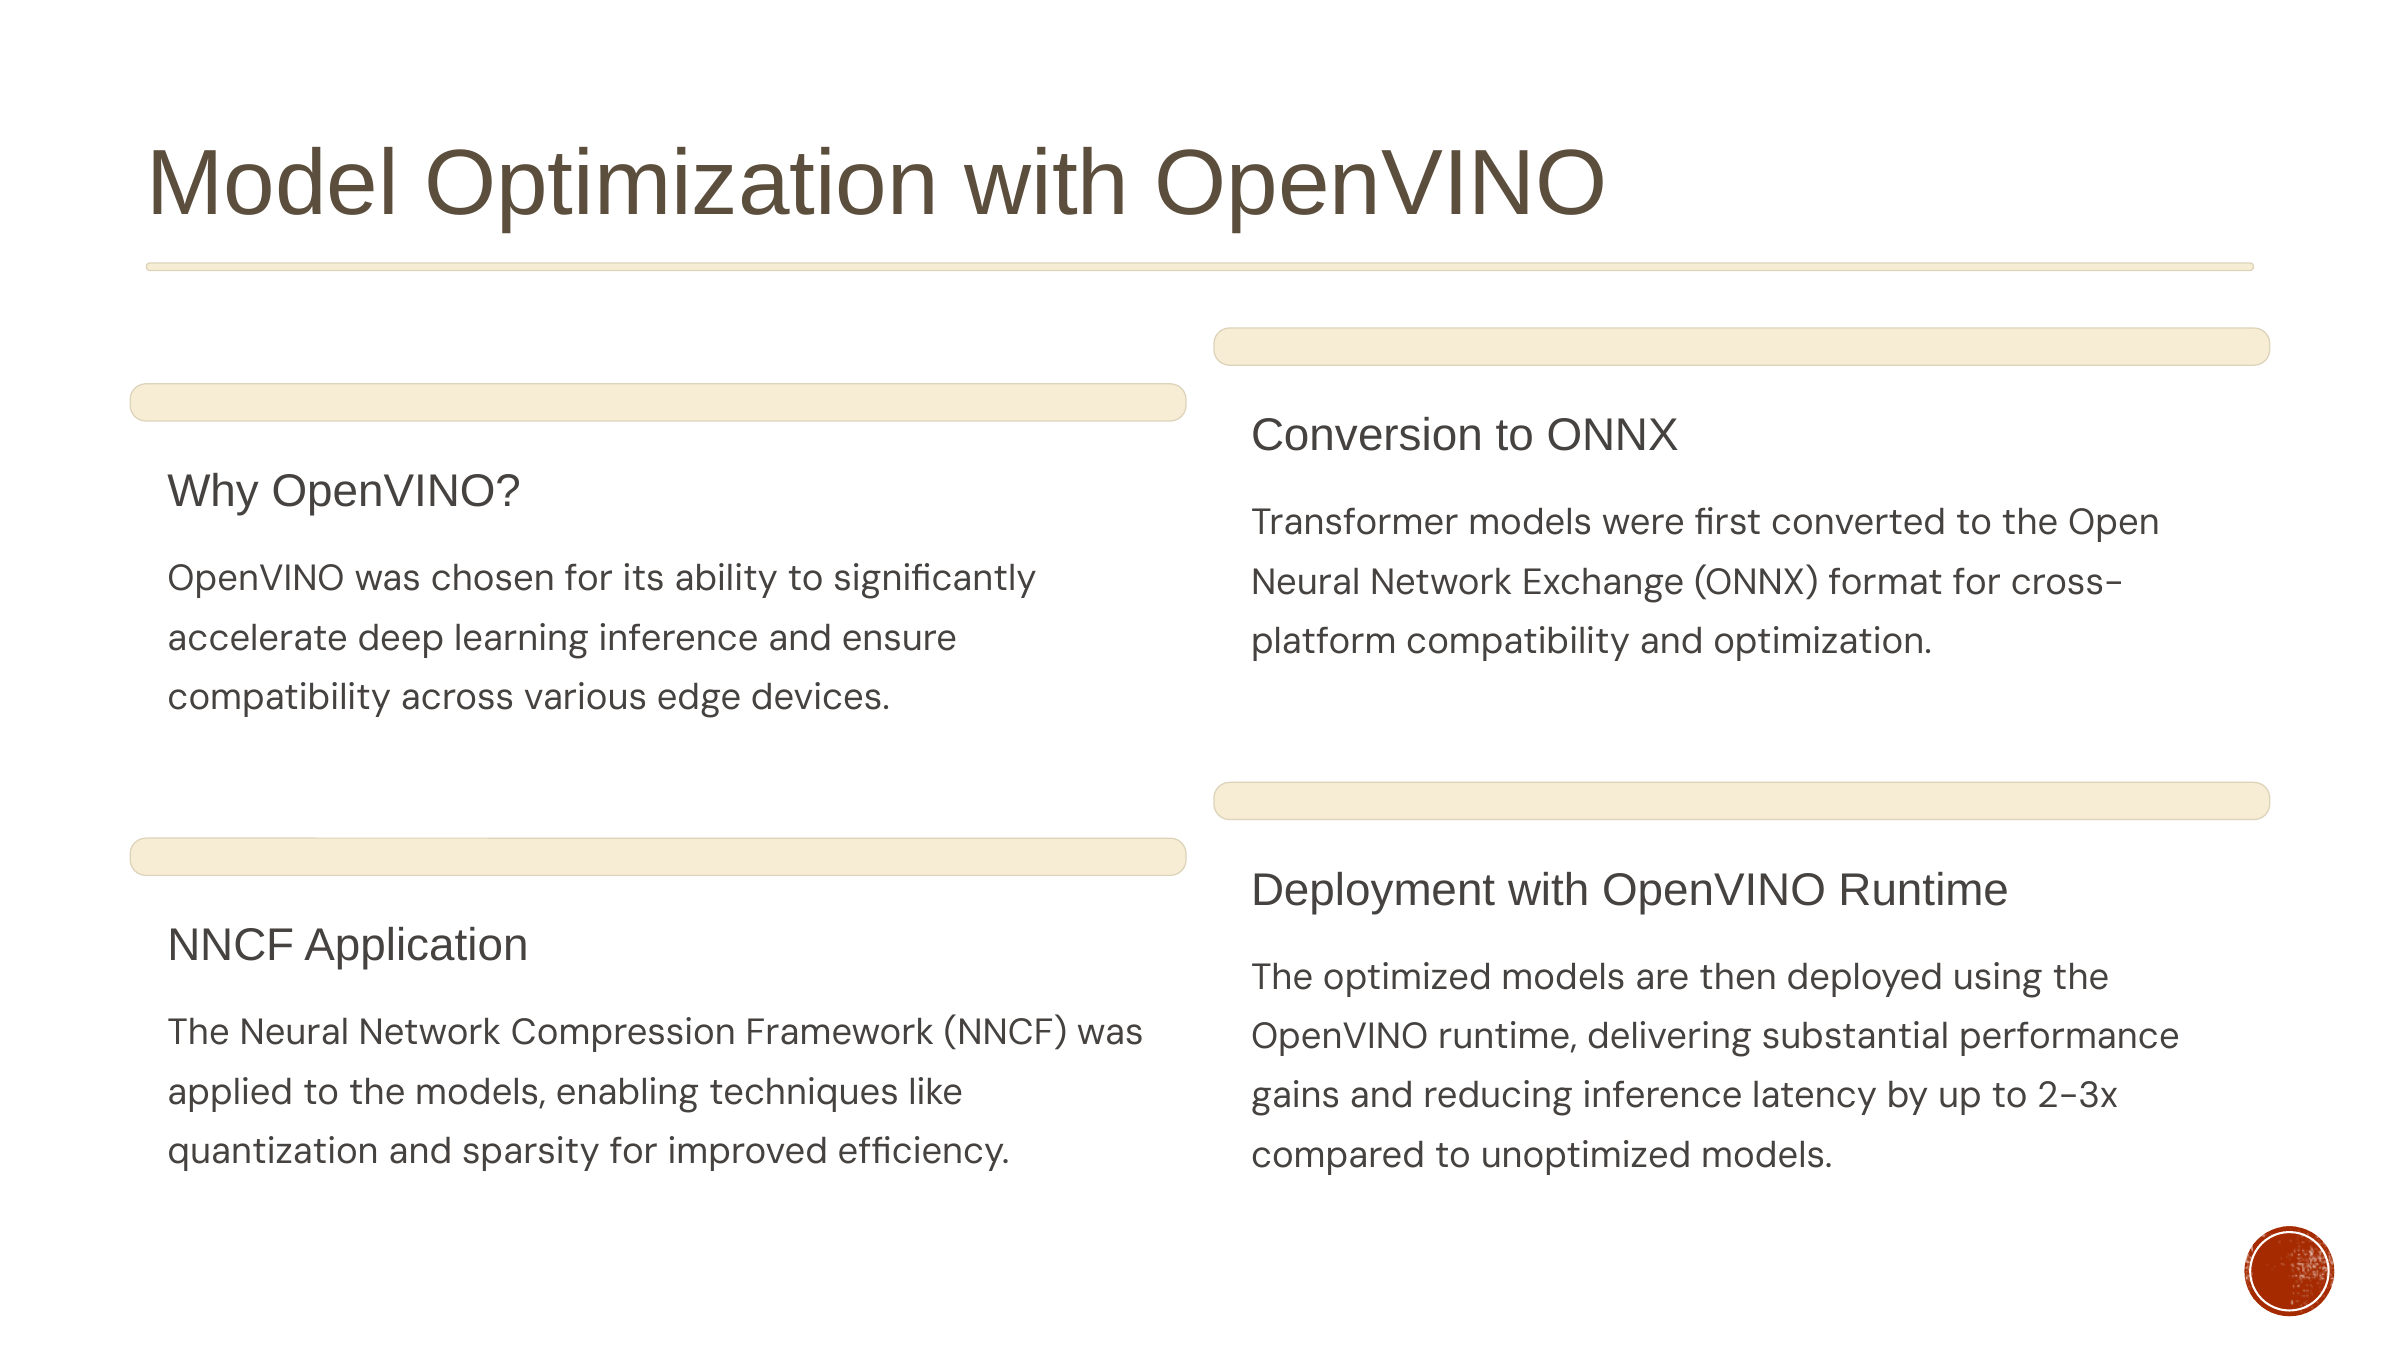

Model Optimization with OpenVINO

Conversion to ONNX
Why OpenVINO?
Transformer models were first converted to the Open Neural Network Exchange (ONNX) format for cross-platform compatibility and optimization.
OpenVINO was chosen for its ability to significantly accelerate deep learning inference and ensure compatibility across various edge devices.

Deployment with OpenVINO Runtime
NNCF Application
The optimized models are then deployed using the OpenVINO runtime, delivering substantial performance gains and reducing inference latency by up to 2-3x compared to unoptimized models.
The Neural Network Compression Framework (NNCF) was applied to the models, enabling techniques like quantization and sparsity for improved efficiency.